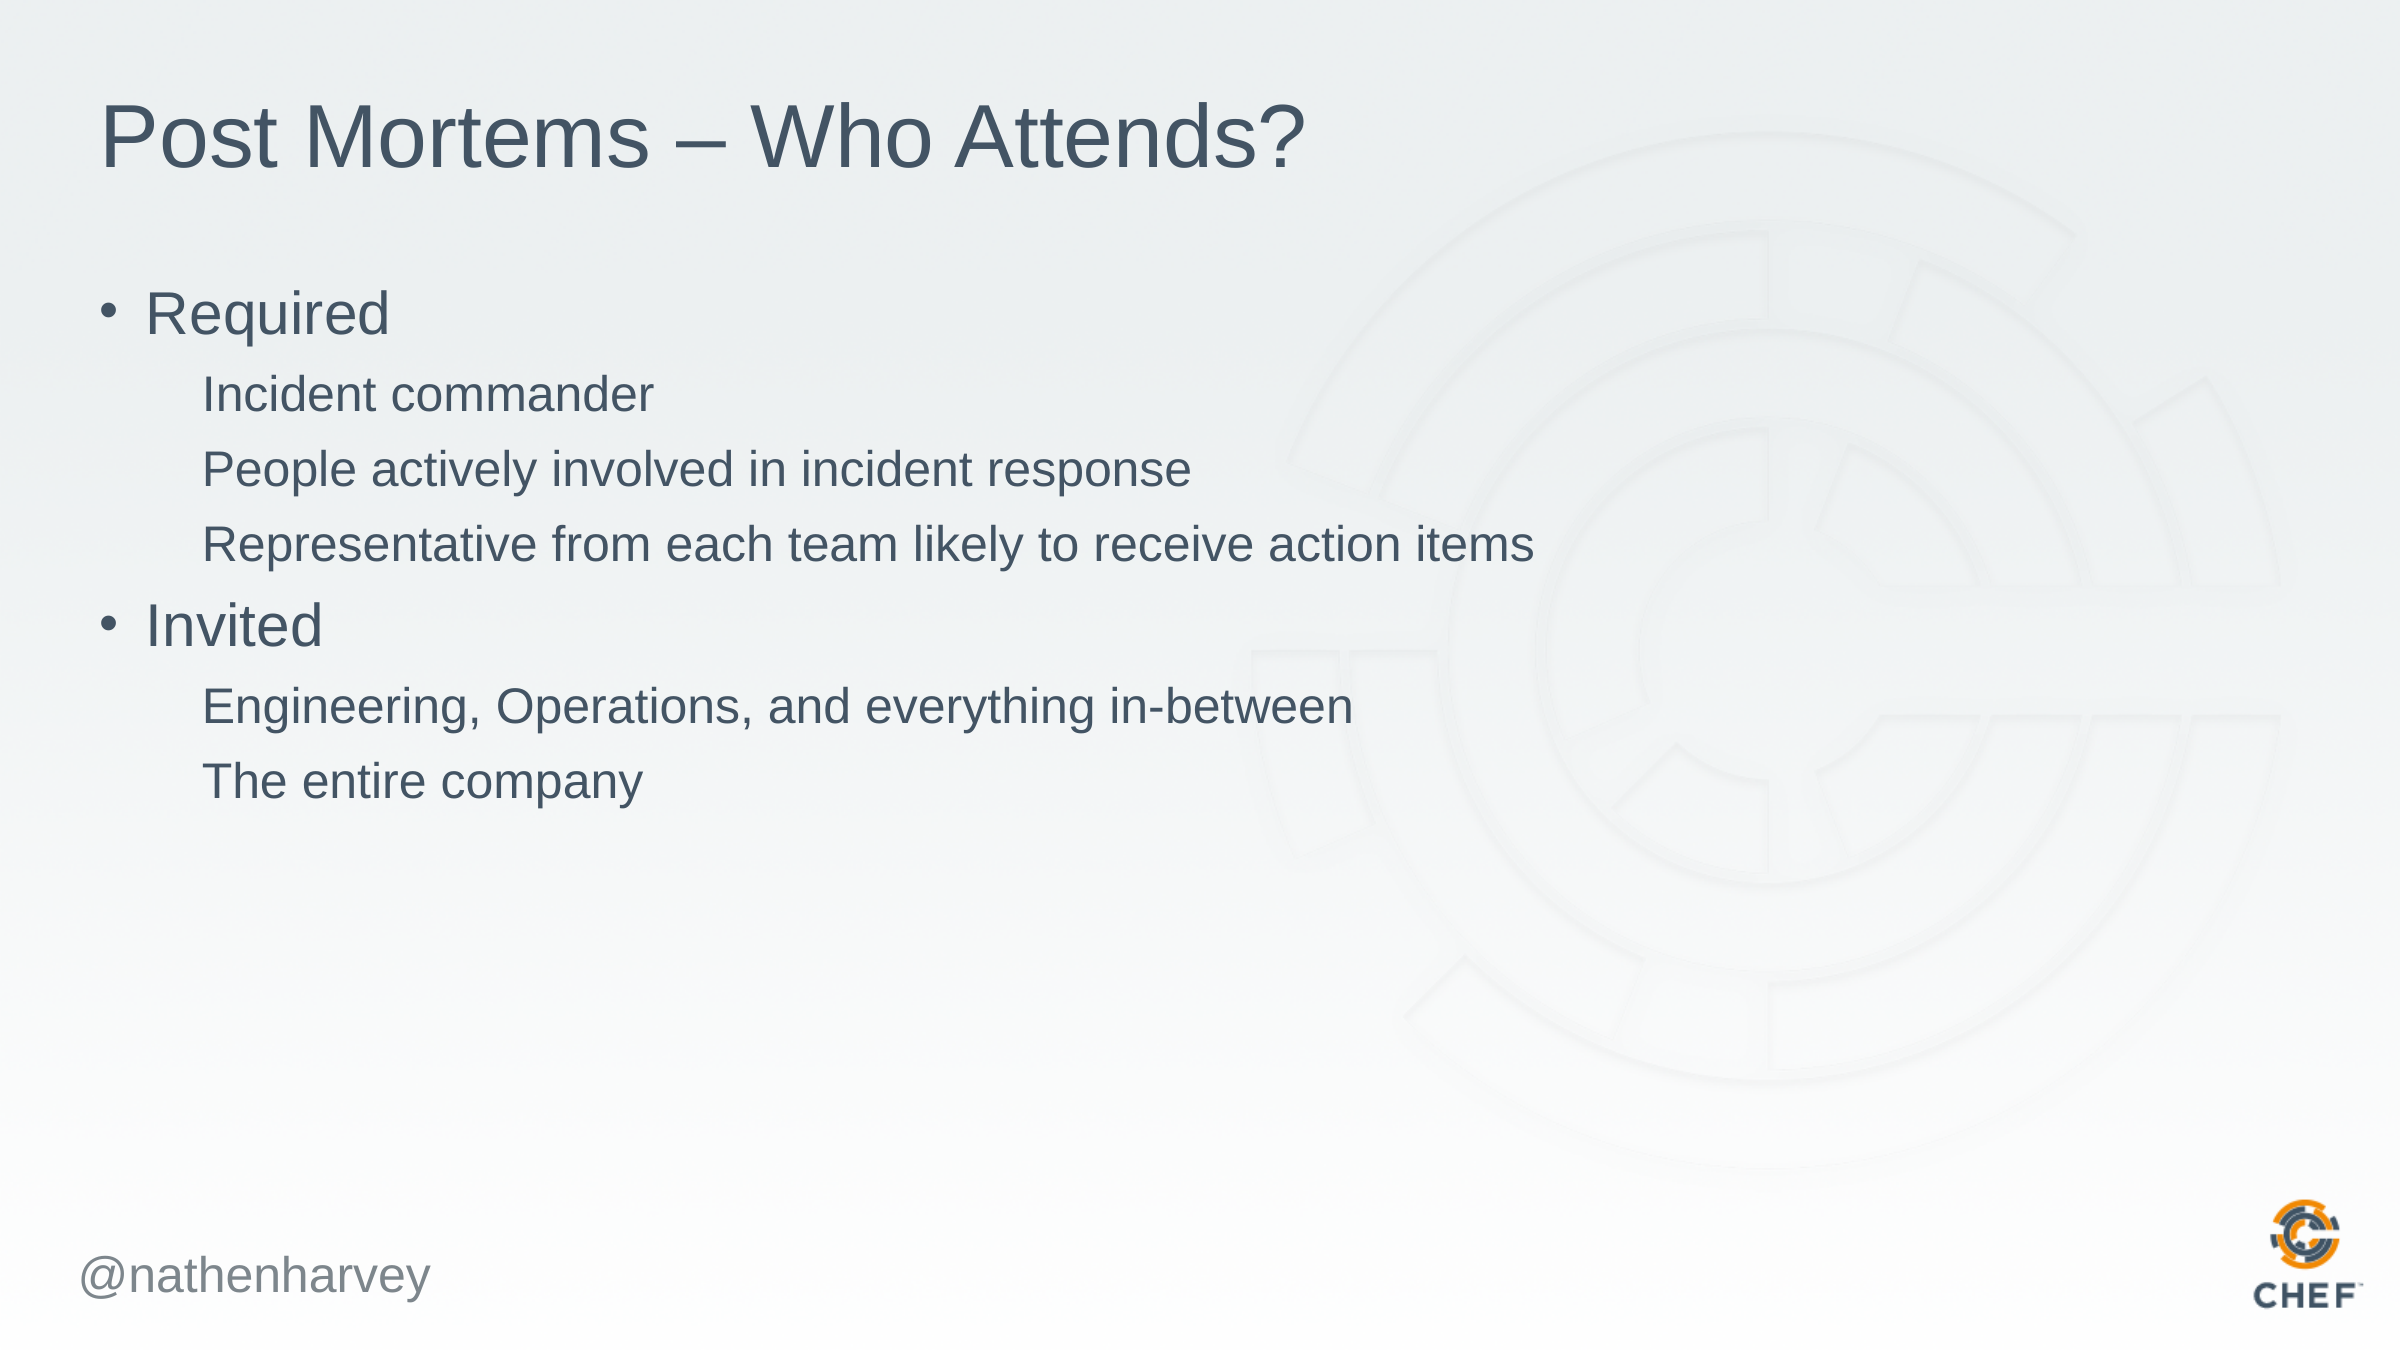

# Post Mortems – Who Attends?
Required
Incident commander
People actively involved in incident response
Representative from each team likely to receive action items
Invited
Engineering, Operations, and everything in-between
The entire company